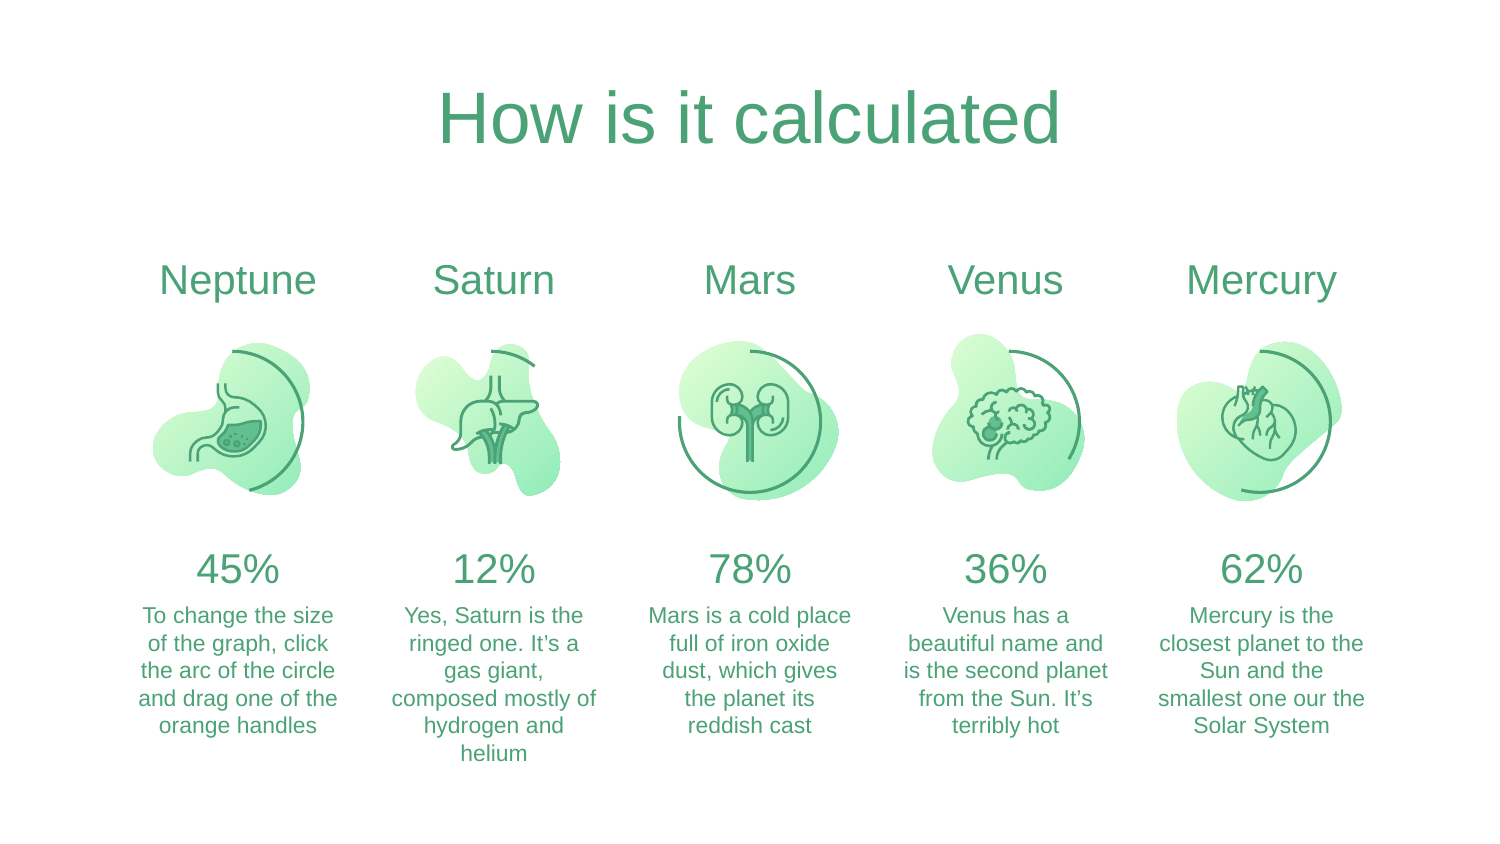

# How is it calculated
Neptune
Saturn
Mars
Venus
Mercury

45%
12%
78%
36%
62%
To change the size of the graph, click the arc of the circle and drag one of the orange handles
Yes, Saturn is the ringed one. It’s a gas giant, composed mostly of hydrogen and helium

Mars is a cold place full of iron oxide dust, which gives the planet its reddish cast
Venus has a beautiful name and is the second planet from the Sun. It’s terribly hot
Mercury is the closest planet to the Sun and the smallest one our the Solar System